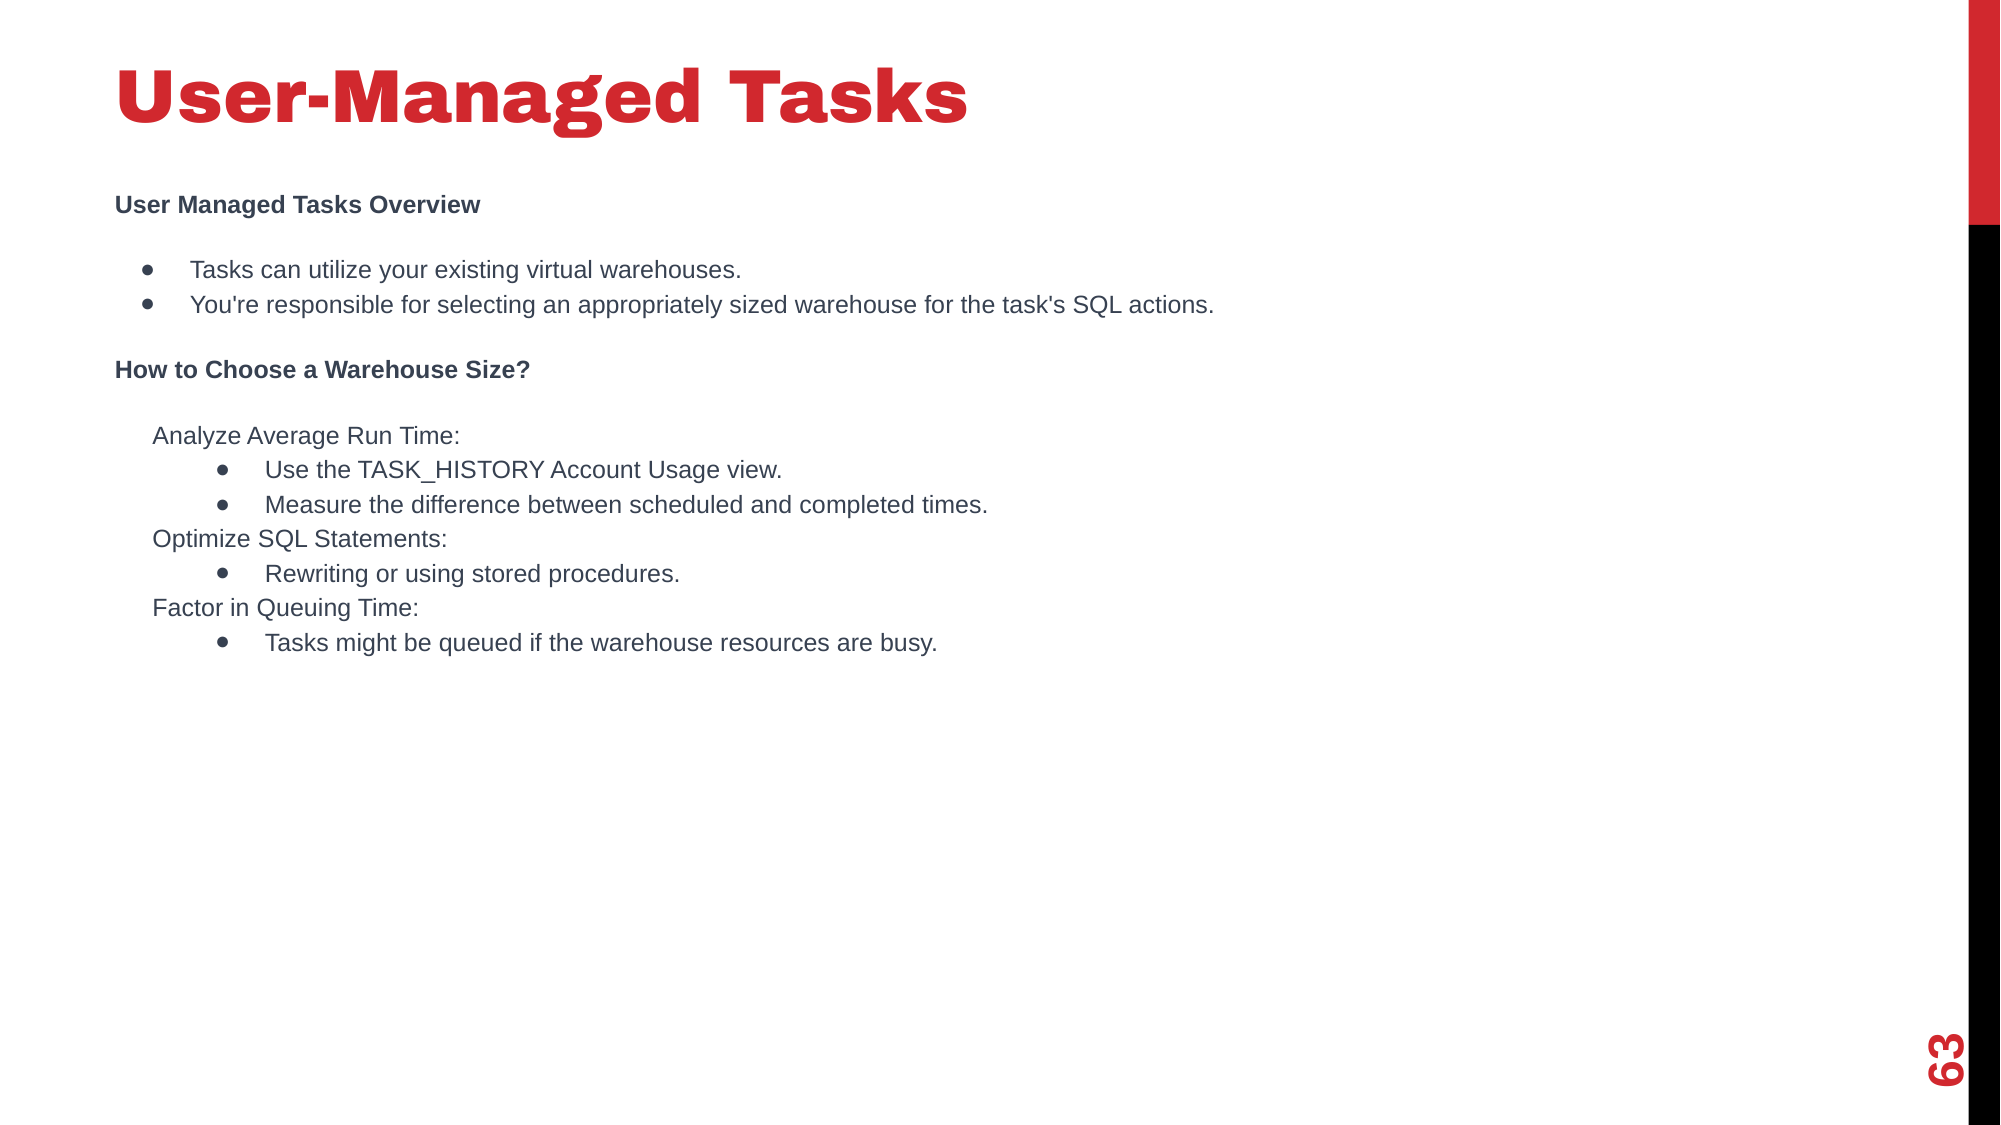

# User-Managed Tasks
User Managed Tasks Overview
Tasks can utilize your existing virtual warehouses.
You're responsible for selecting an appropriately sized warehouse for the task's SQL actions.
How to Choose a Warehouse Size?
Analyze Average Run Time:
Use the TASK_HISTORY Account Usage view.
Measure the difference between scheduled and completed times.
Optimize SQL Statements:
Rewriting or using stored procedures.
Factor in Queuing Time:
Tasks might be queued if the warehouse resources are busy.

63